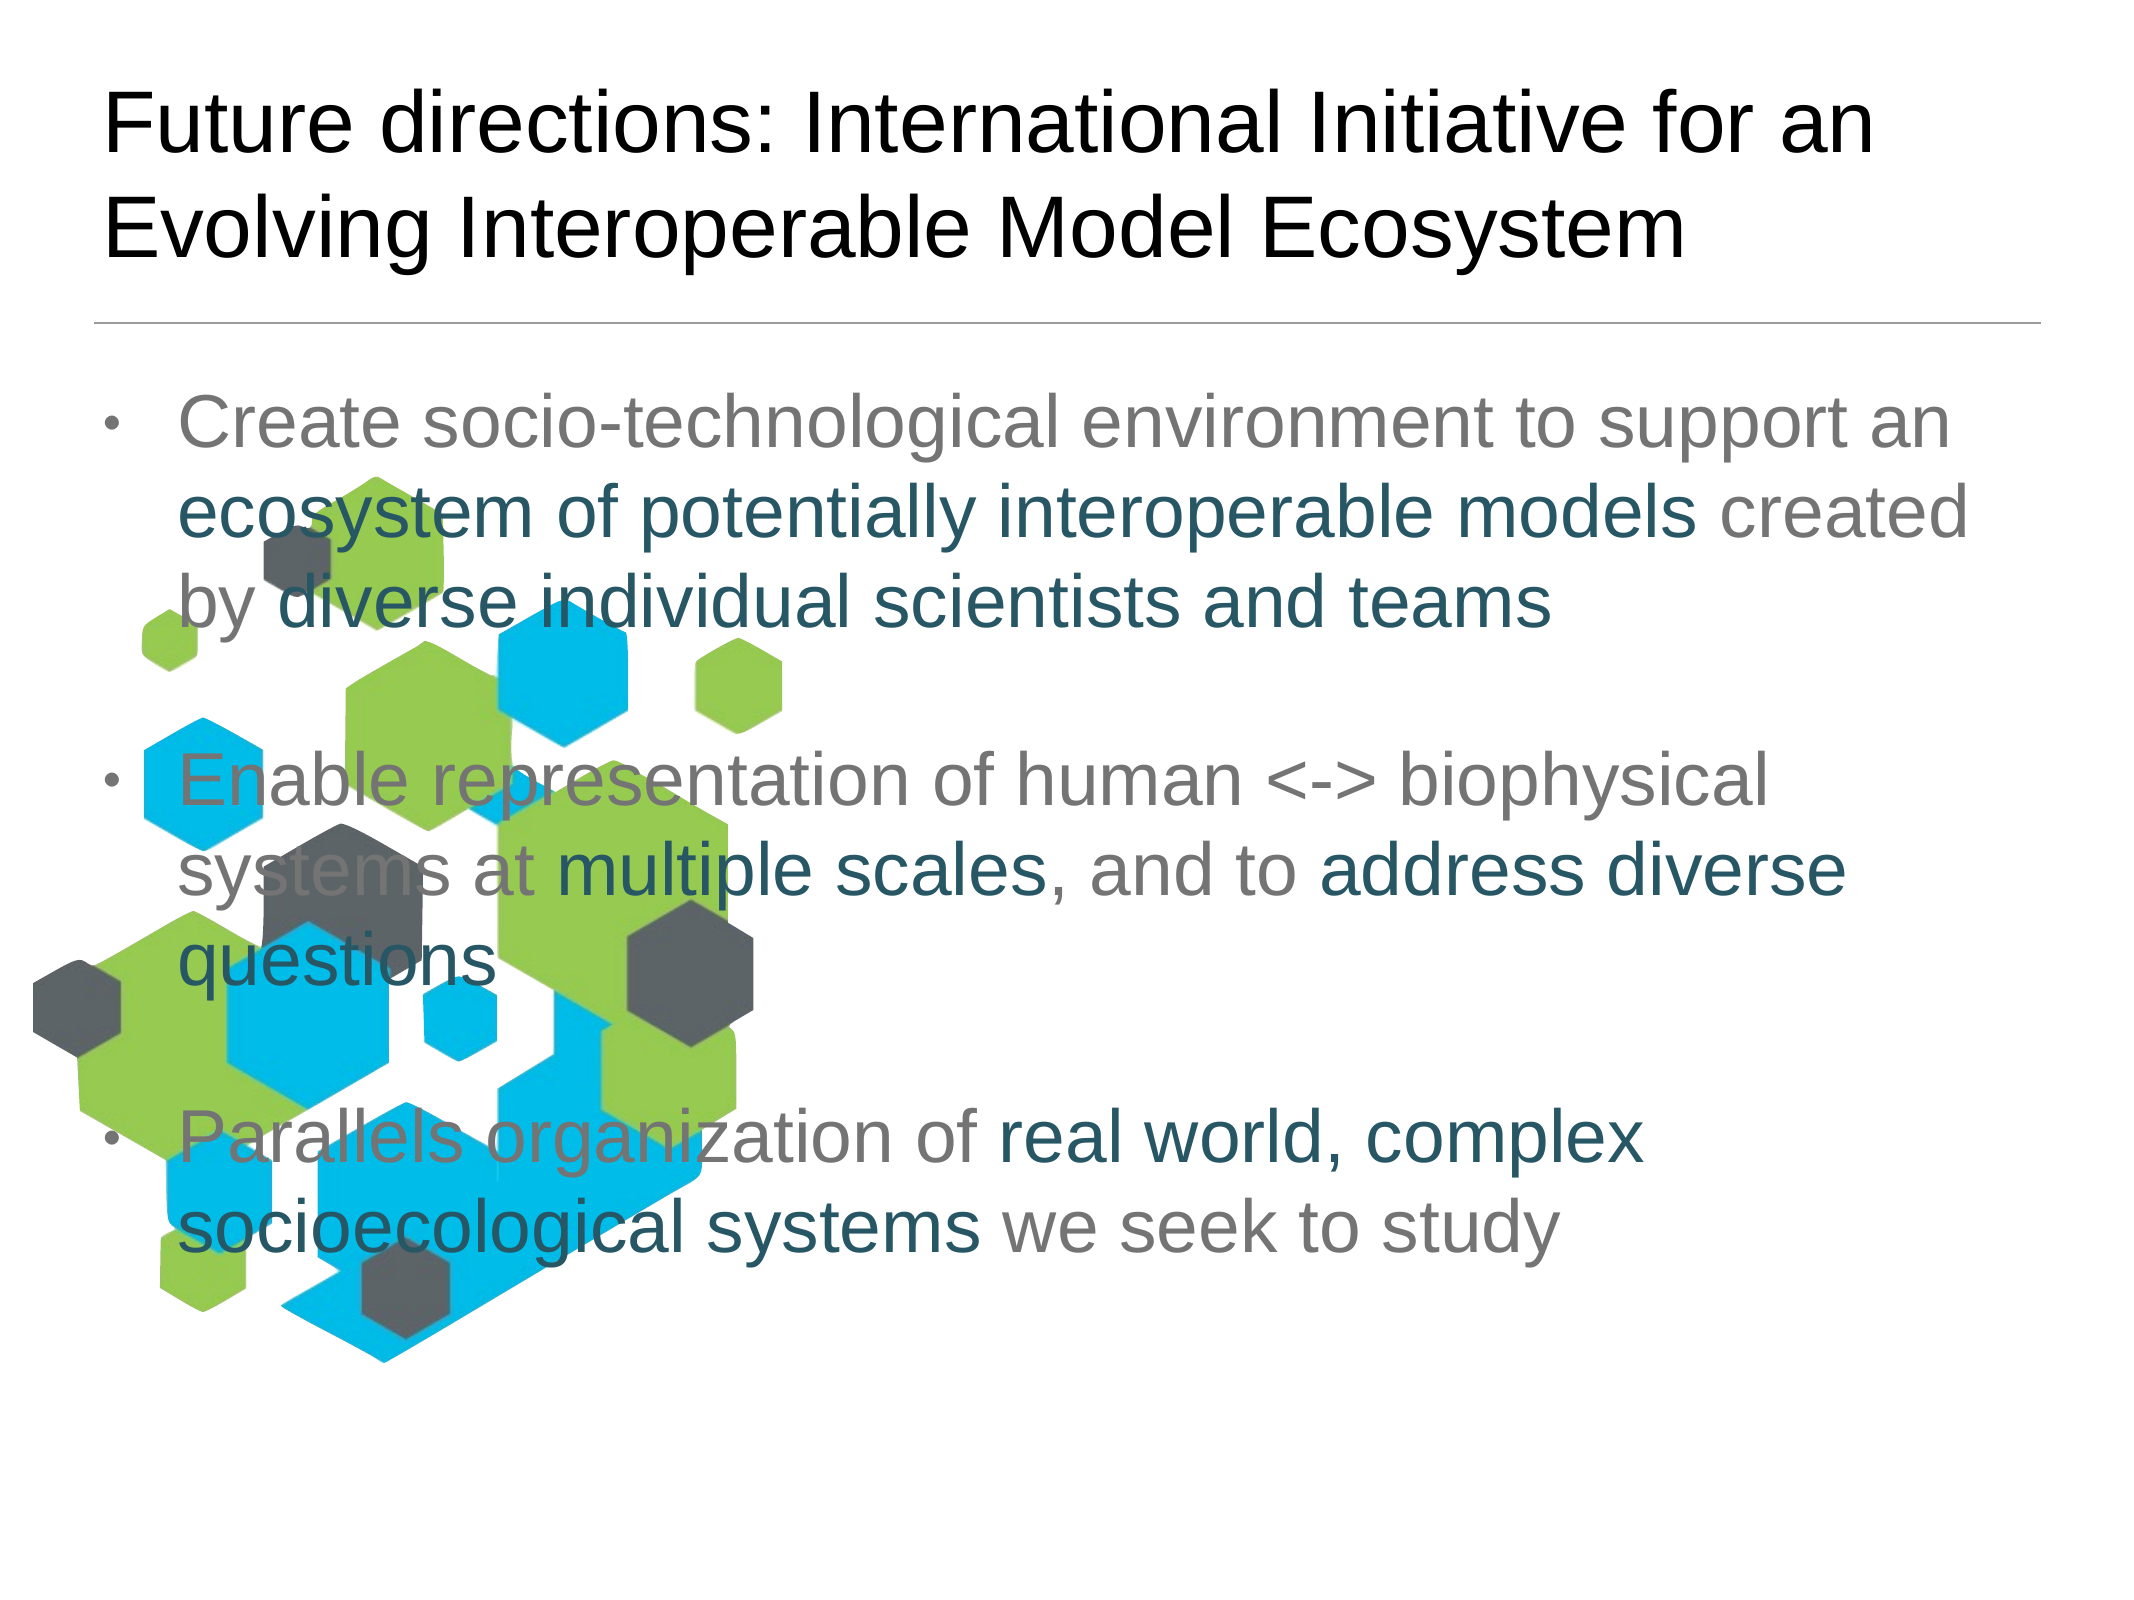

# Future directions: International Initiative for an Evolving Interoperable Model Ecosystem
Create socio-technological environment to support an ecosystem of potentially interoperable models created by diverse individual scientists and teams
Enable representation of human <-> biophysical systems at multiple scales, and to address diverse questions
Parallels organization of real world, complex socioecological systems we seek to study